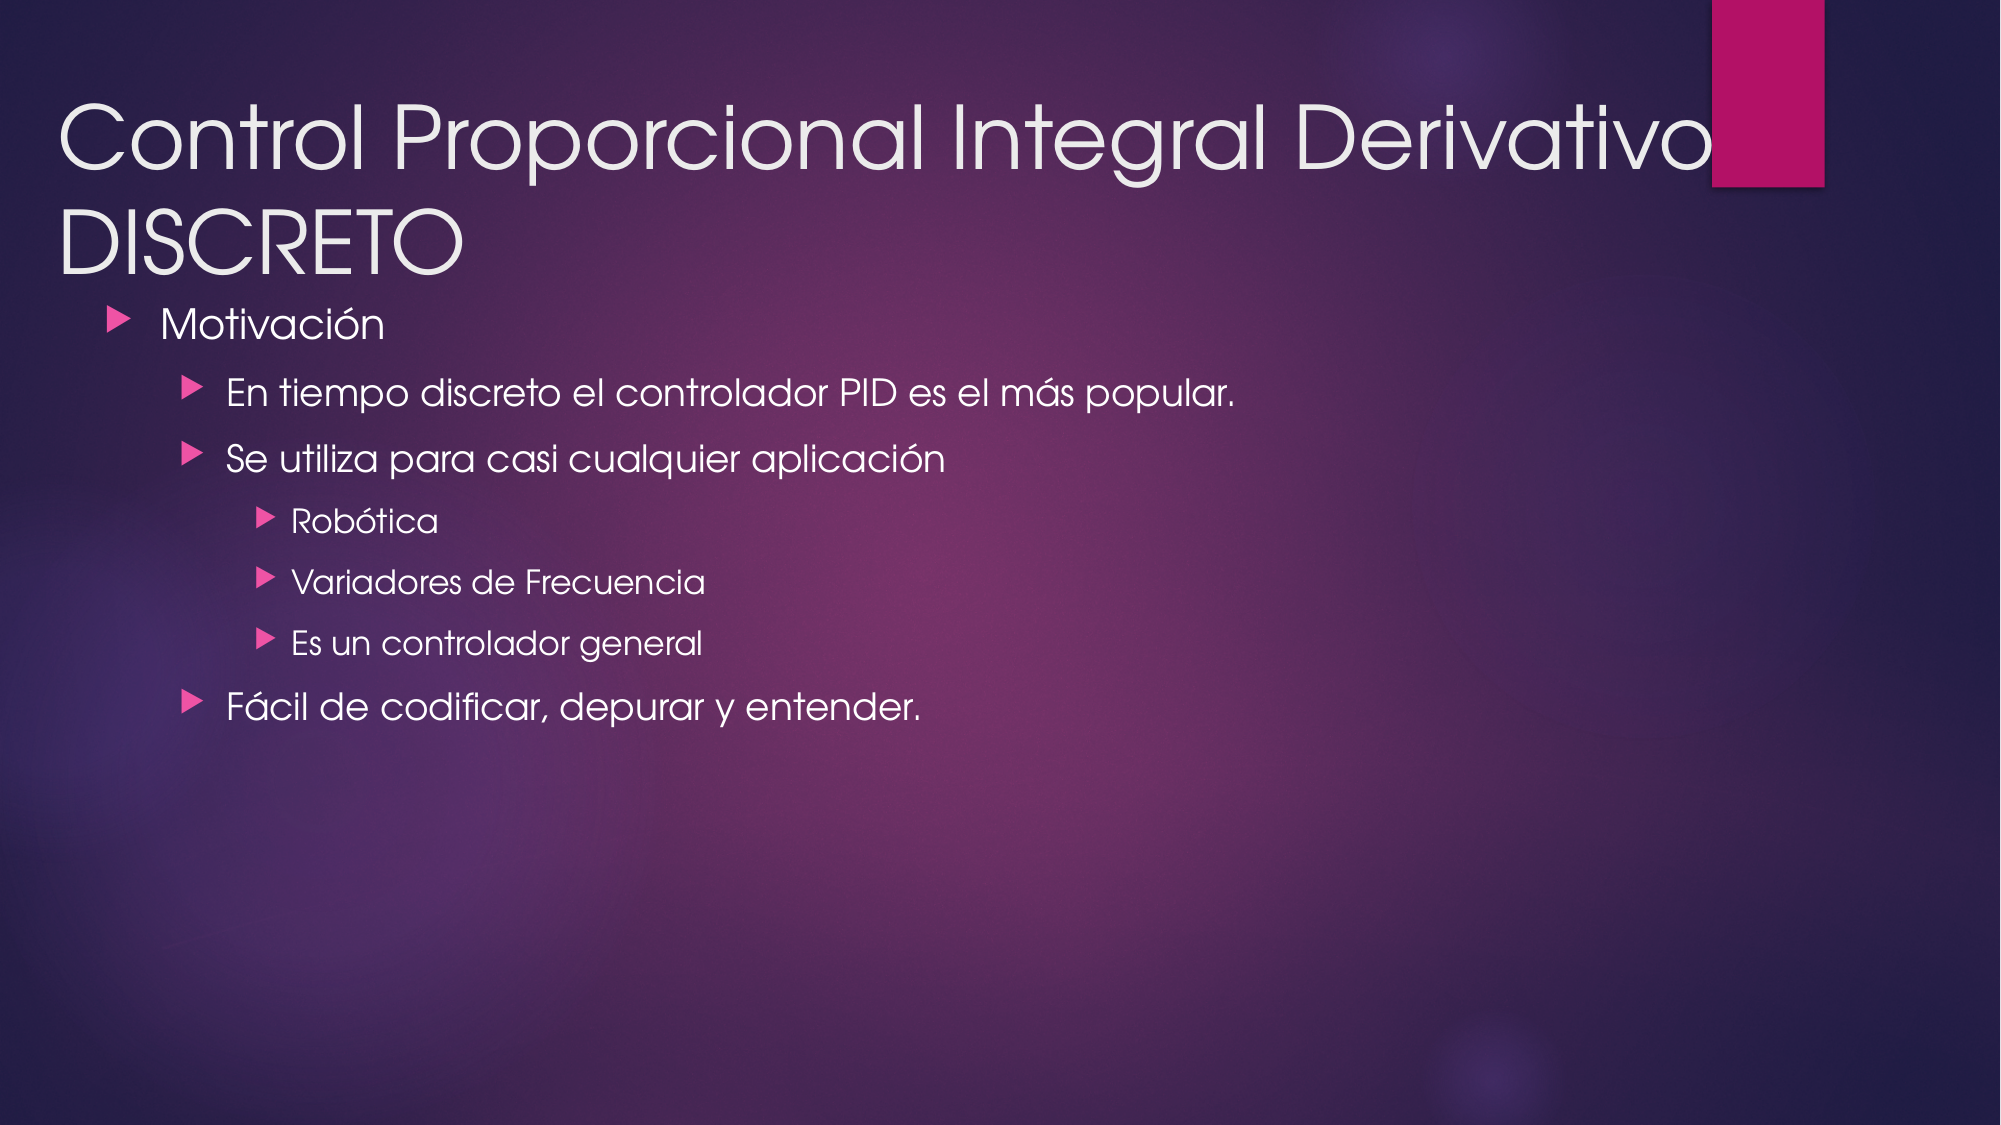

# Control Proporcional Integral Derivativo DISCRETO
Motivación
En tiempo discreto el controlador PID es el más popular.
Se utiliza para casi cualquier aplicación
Robótica
Variadores de Frecuencia
Es un controlador general
Fácil de codificar, depurar y entender.